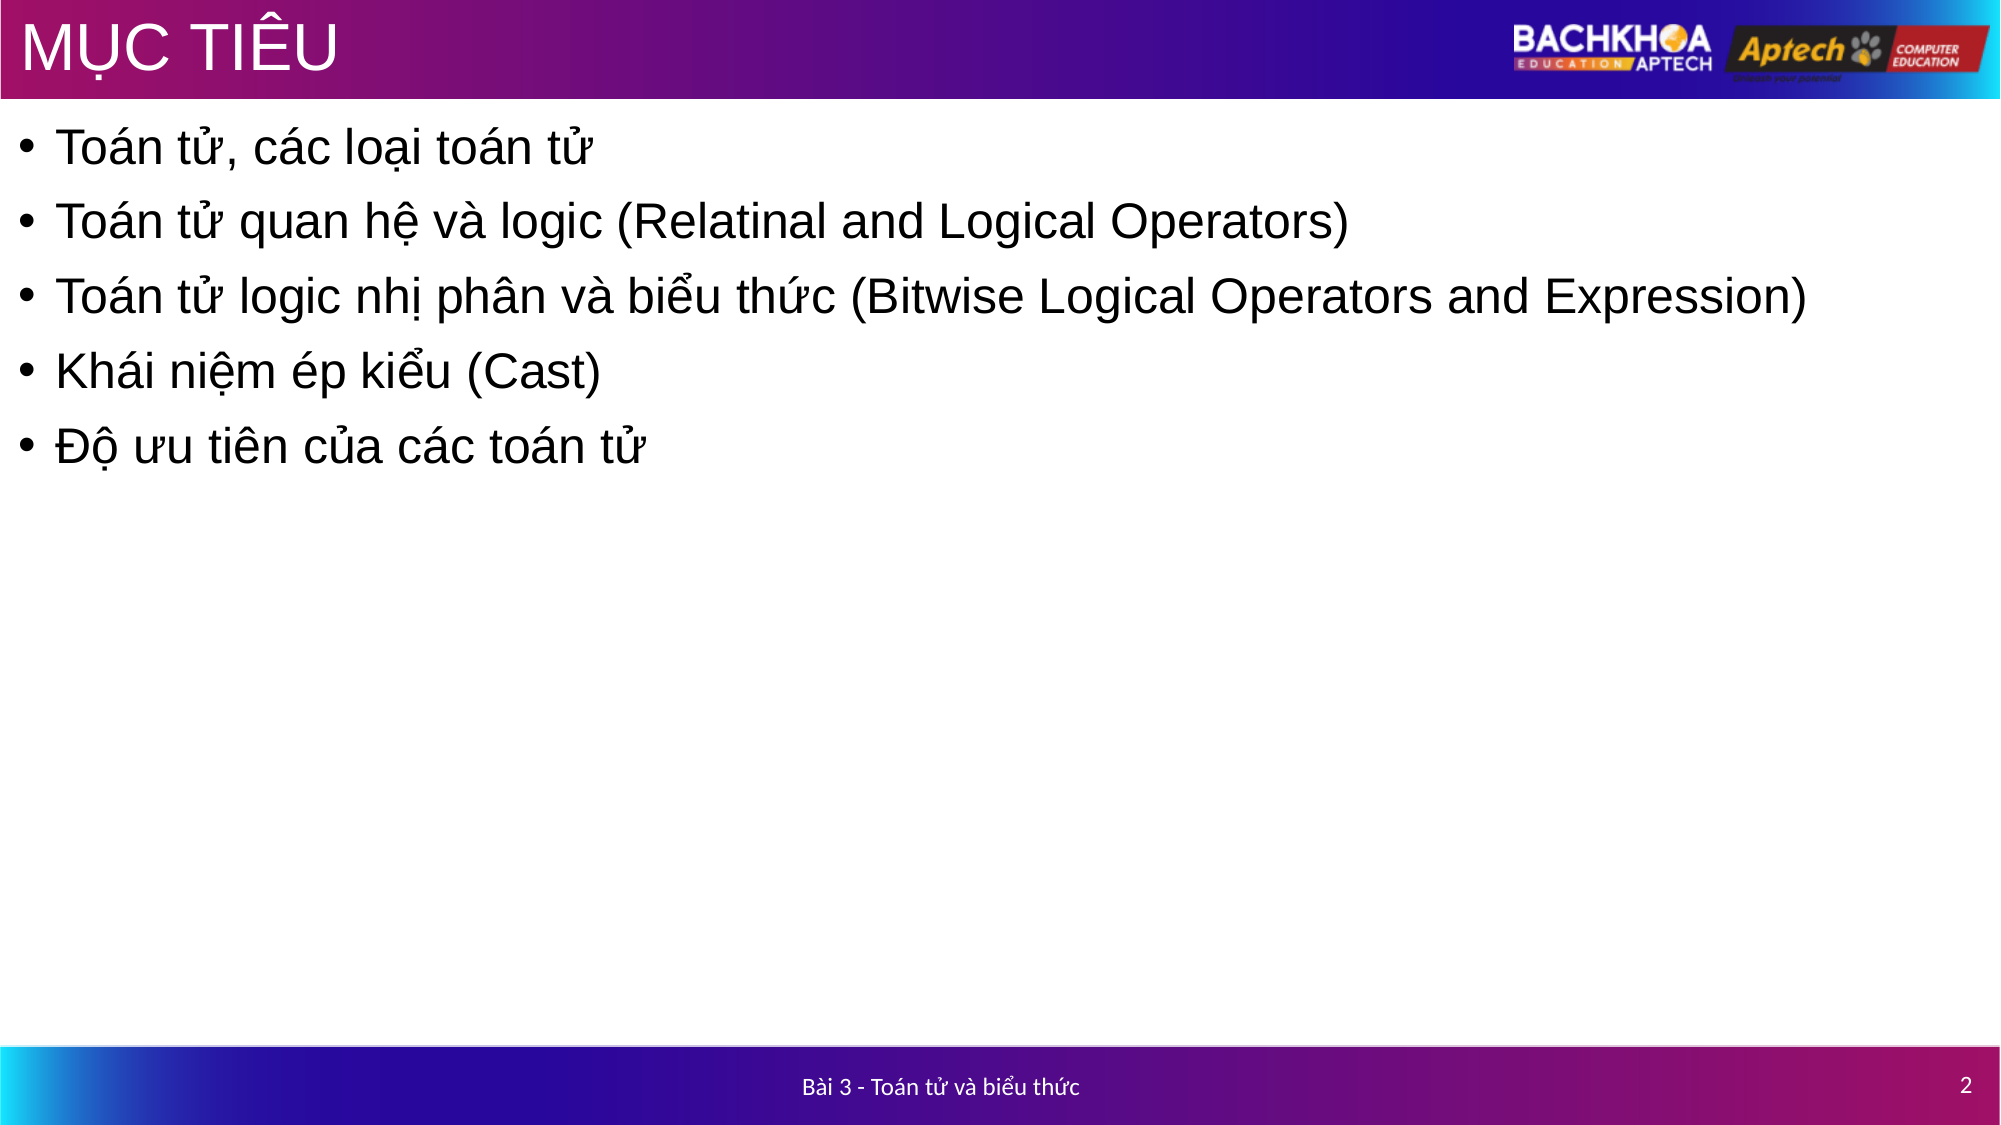

# MỤC TIÊU
Toán tử, các loại toán tử
Toán tử quan hệ và logic (Relatinal and Logical Operators)
Toán tử logic nhị phân và biểu thức (Bitwise Logical Operators and Expression)
Khái niệm ép kiểu (Cast)
Độ ưu tiên của các toán tử

2
Bài 3 - Toán tử và biểu thức